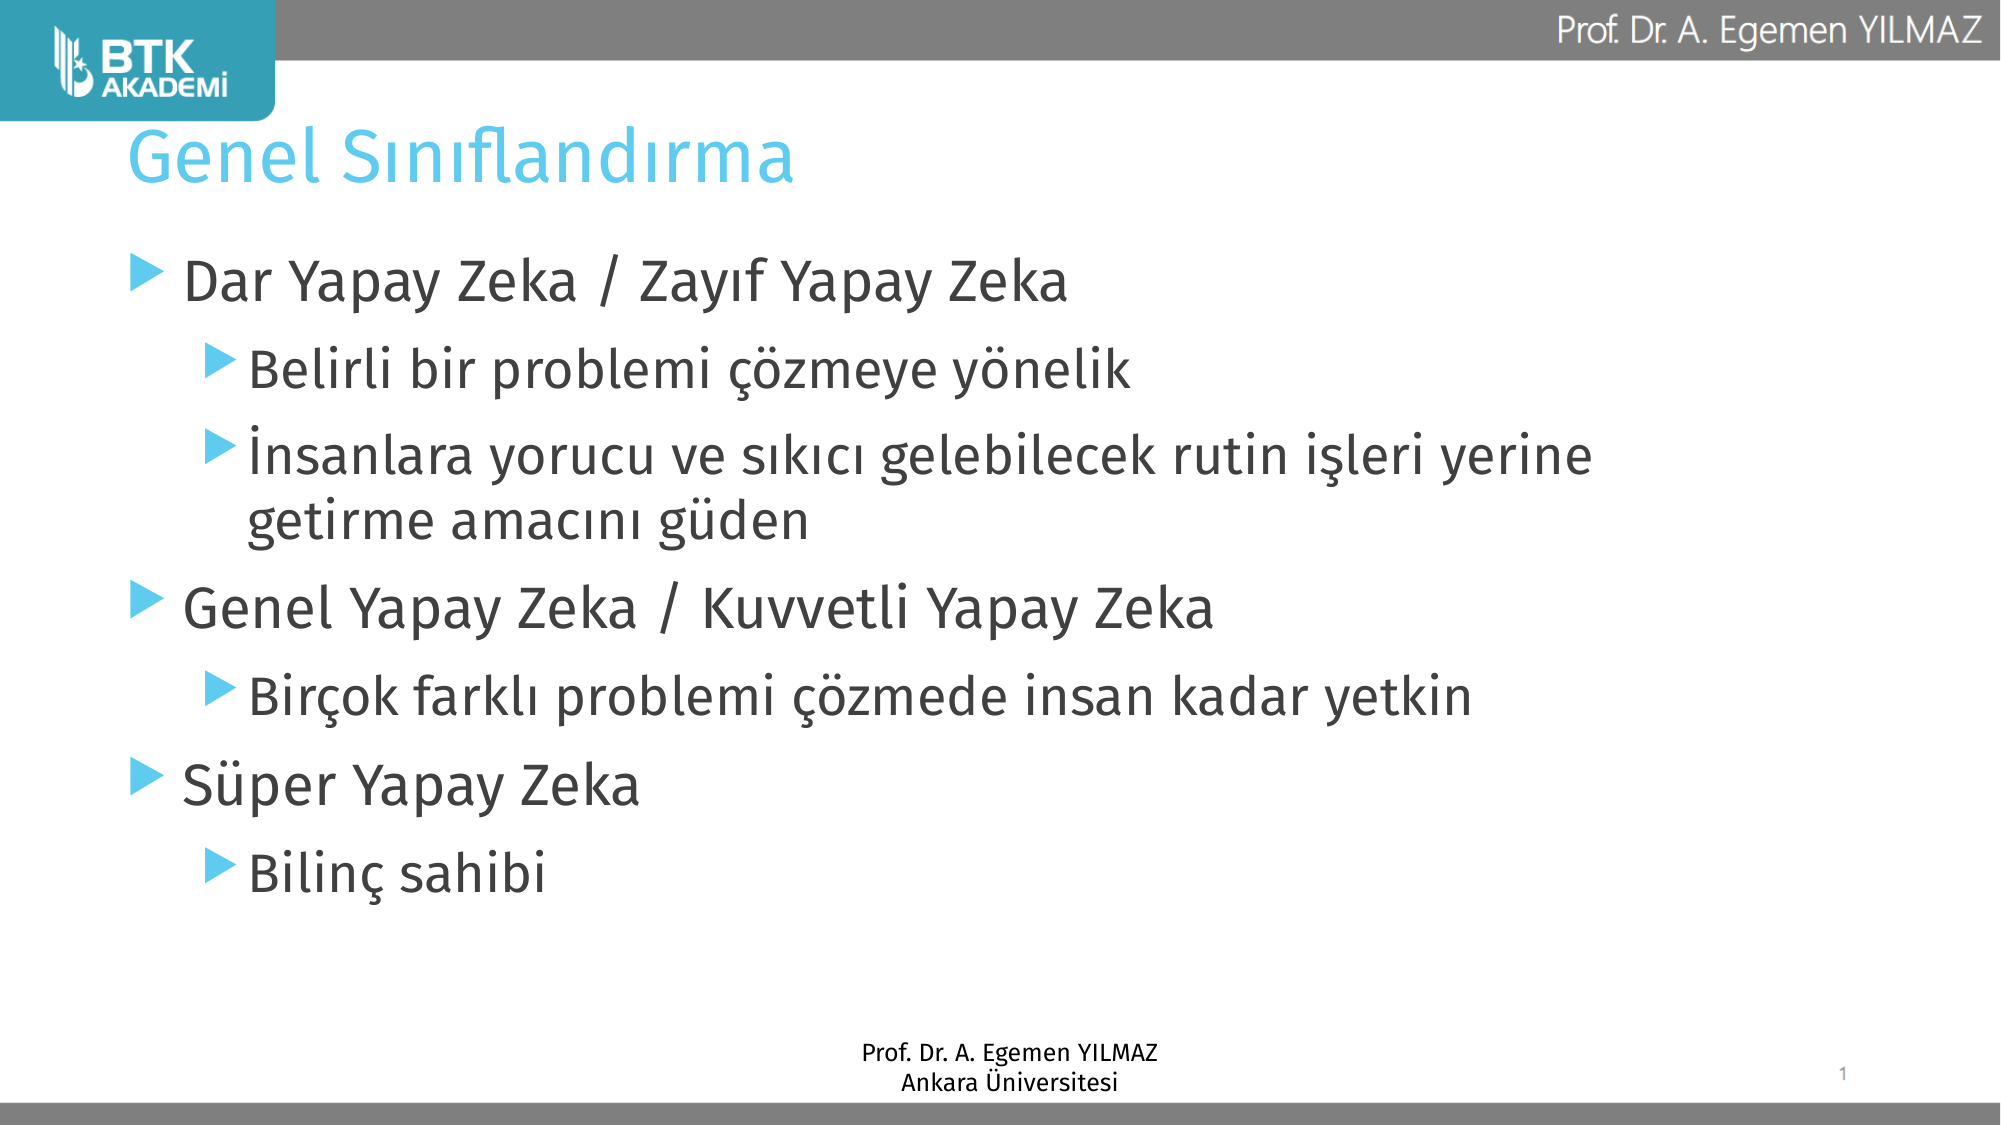

# Genel Sınıflandırma
Dar Yapay Zeka / Zayıf Yapay Zeka
Belirli bir problemi çözmeye yönelik
İnsanlara yorucu ve sıkıcı gelebilecek rutin işleri yerine getirme amacını güden
Genel Yapay Zeka / Kuvvetli Yapay Zeka
Birçok farklı problemi çözmede insan kadar yetkin
Süper Yapay Zeka
Bilinç sahibi

Prof. Dr. A. Egemen YILMAZ
Ankara Üniversitesi